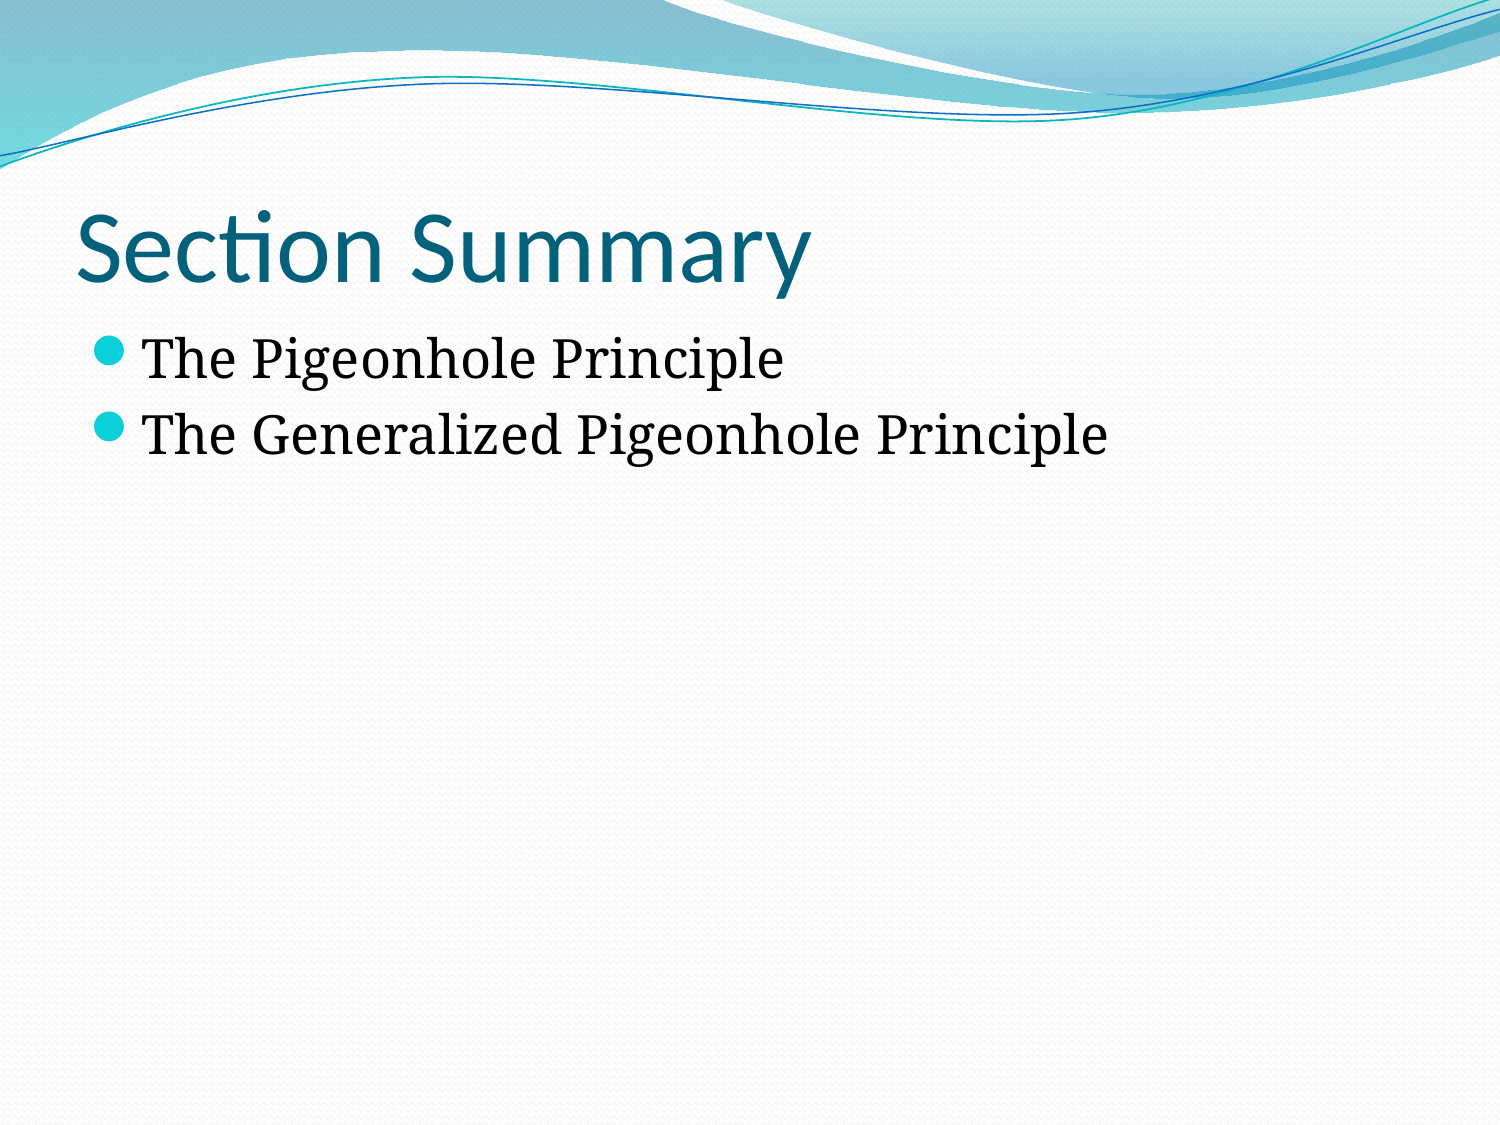

# Section Summary
The Pigeonhole Principle
The Generalized Pigeonhole Principle